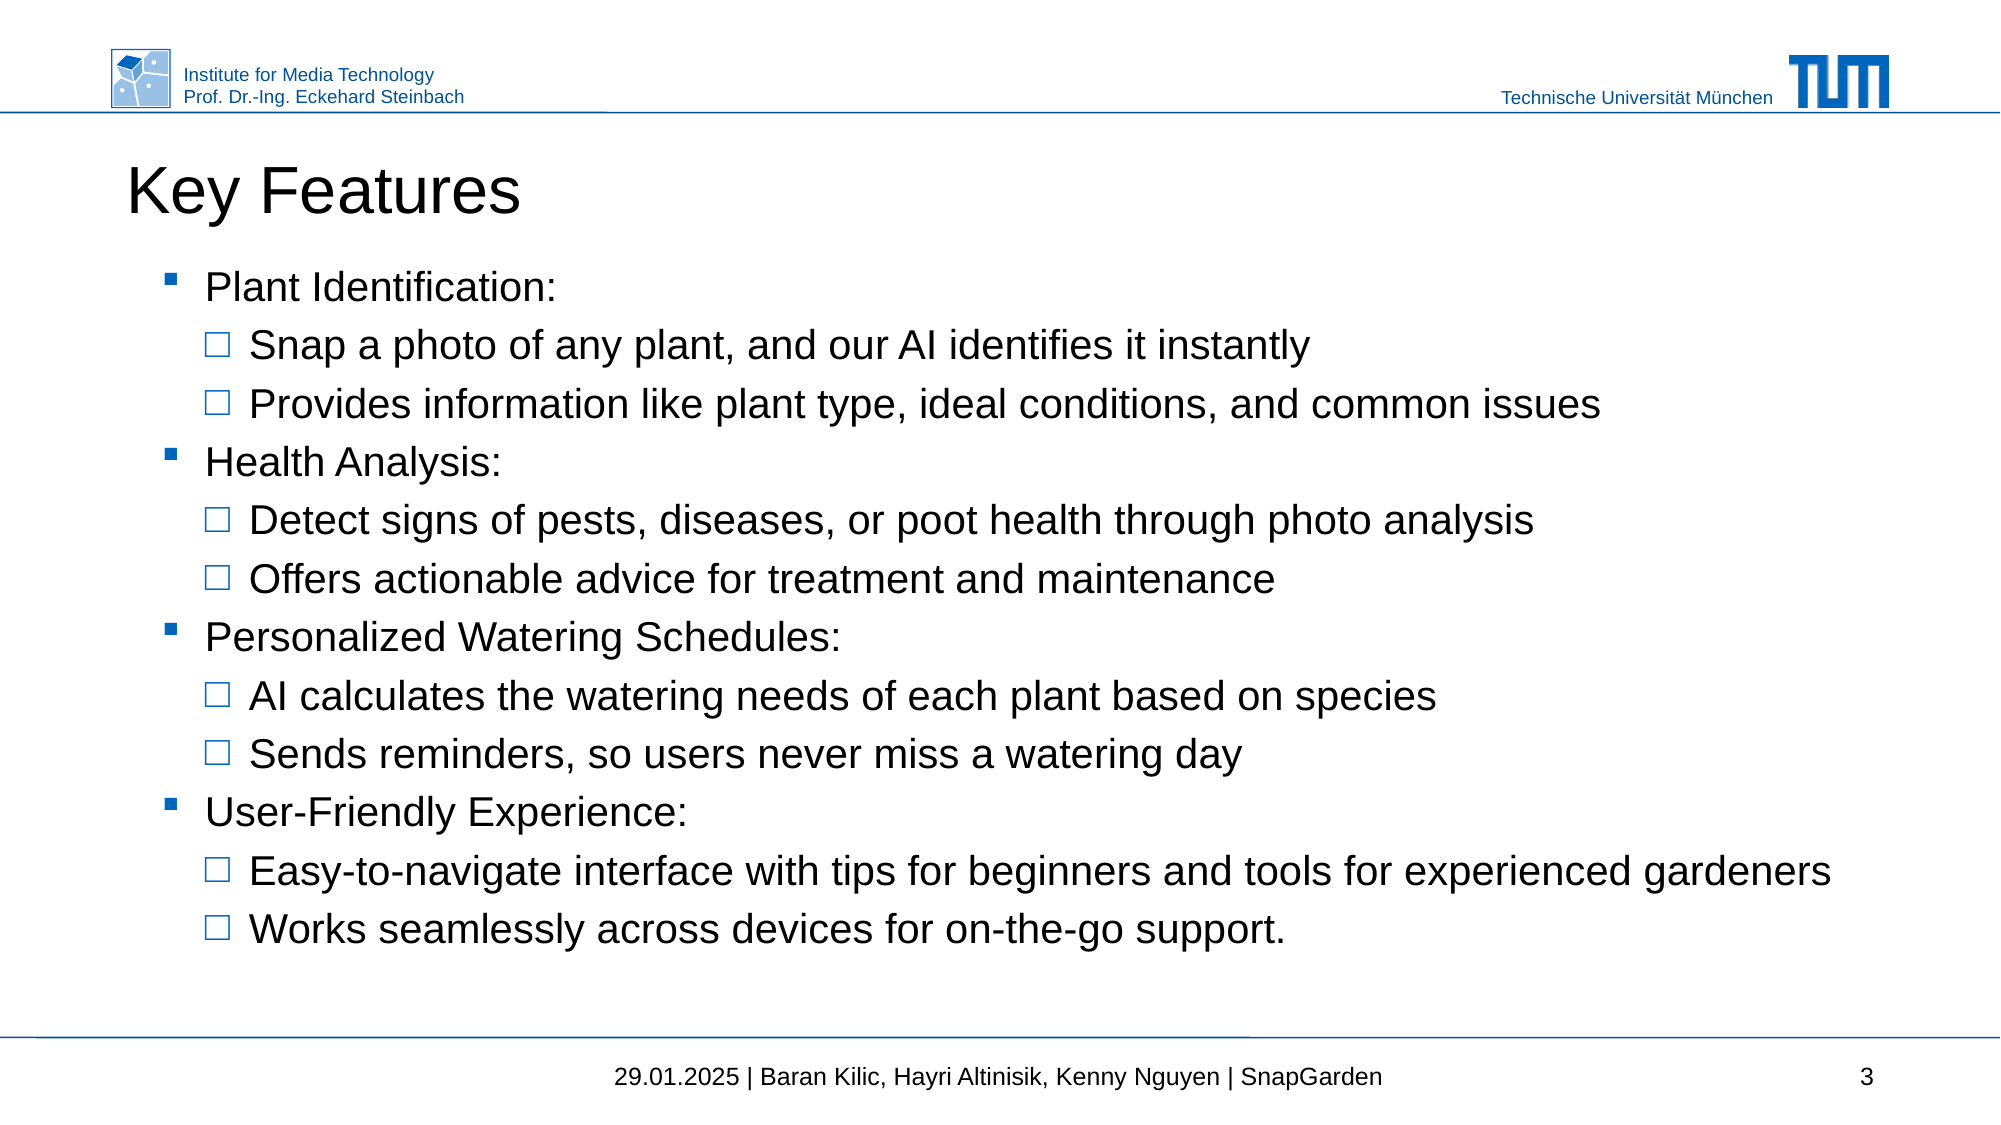

# Key Features
Plant Identification:
Snap a photo of any plant, and our AI identifies it instantly
Provides information like plant type, ideal conditions, and common issues
Health Analysis:
Detect signs of pests, diseases, or poot health through photo analysis
Offers actionable advice for treatment and maintenance
Personalized Watering Schedules:
AI calculates the watering needs of each plant based on species
Sends reminders, so users never miss a watering day
User-Friendly Experience:
Easy-to-navigate interface with tips for beginners and tools for experienced gardeners
Works seamlessly across devices for on-the-go support.

29.01.2025 | Baran Kilic, Hayri Altinisik, Kenny Nguyen | SnapGarden
3